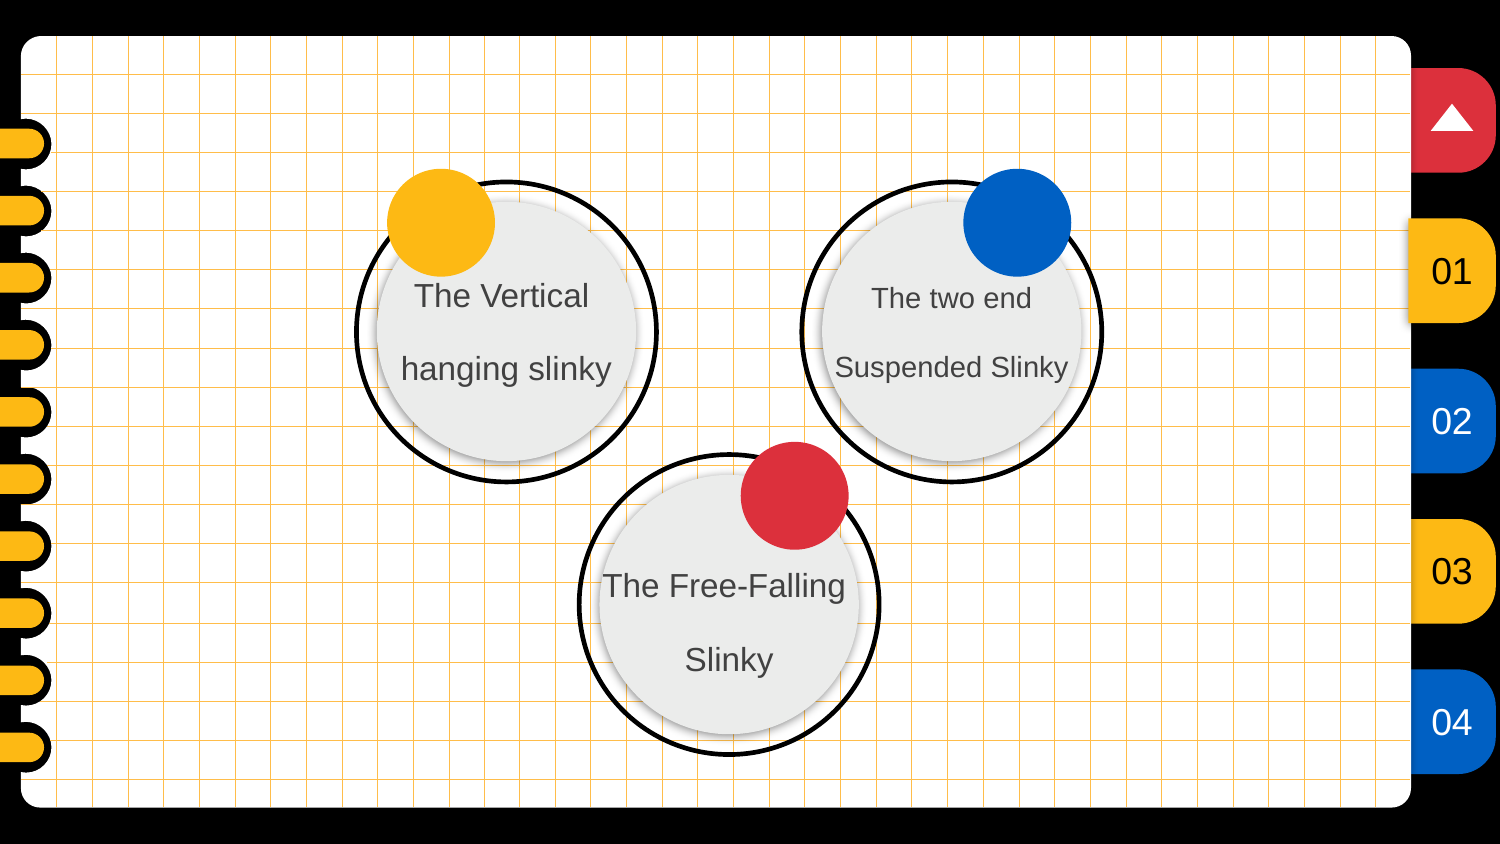

The Vertical
hanging slinky
The two end
Suspended Slinky

The Free-Falling
Slinky